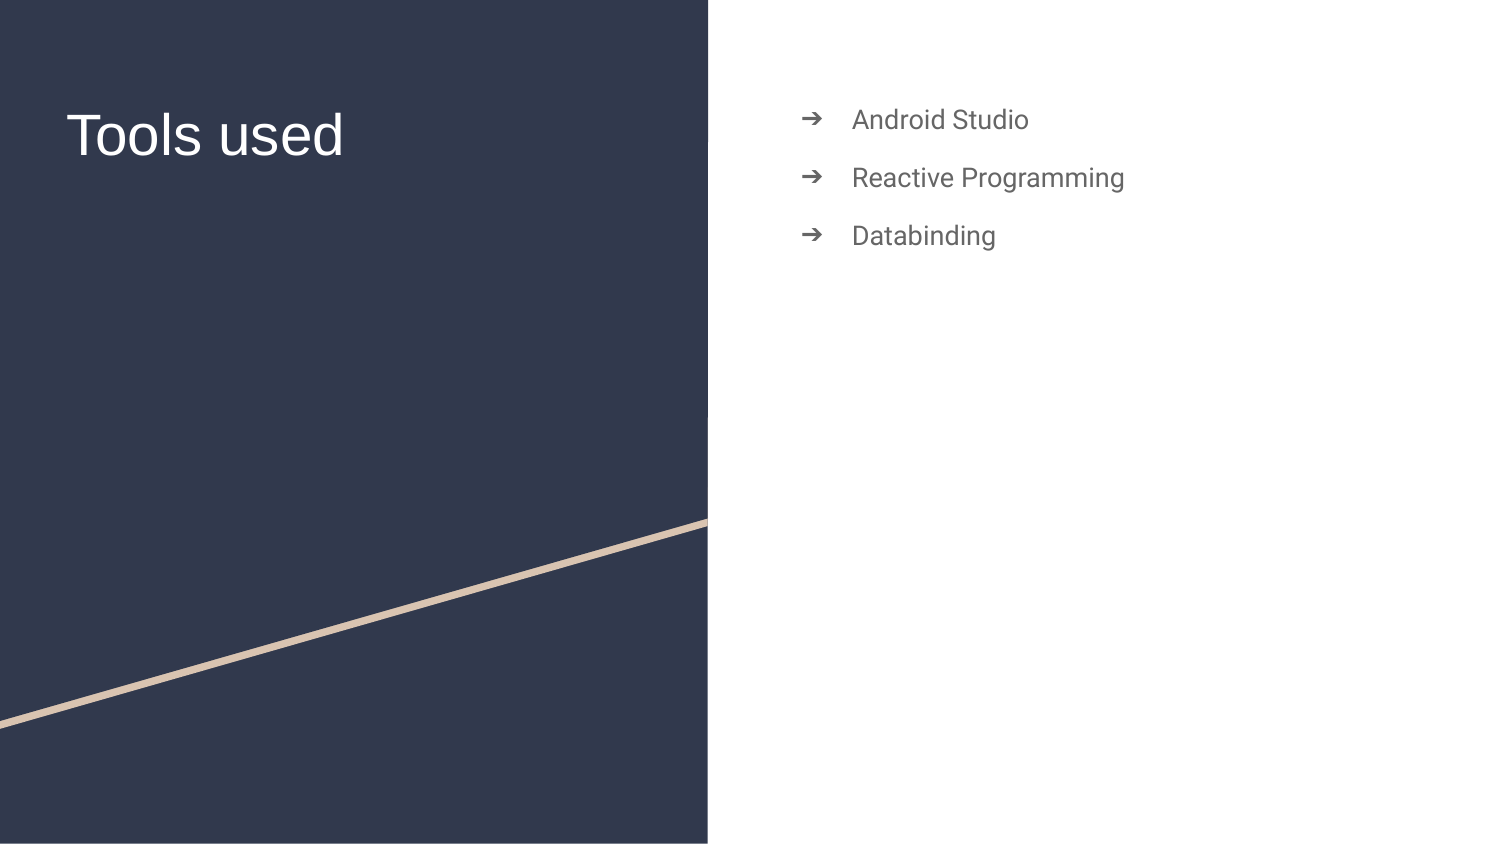

# Tools used
Android Studio
Reactive Programming
Databinding